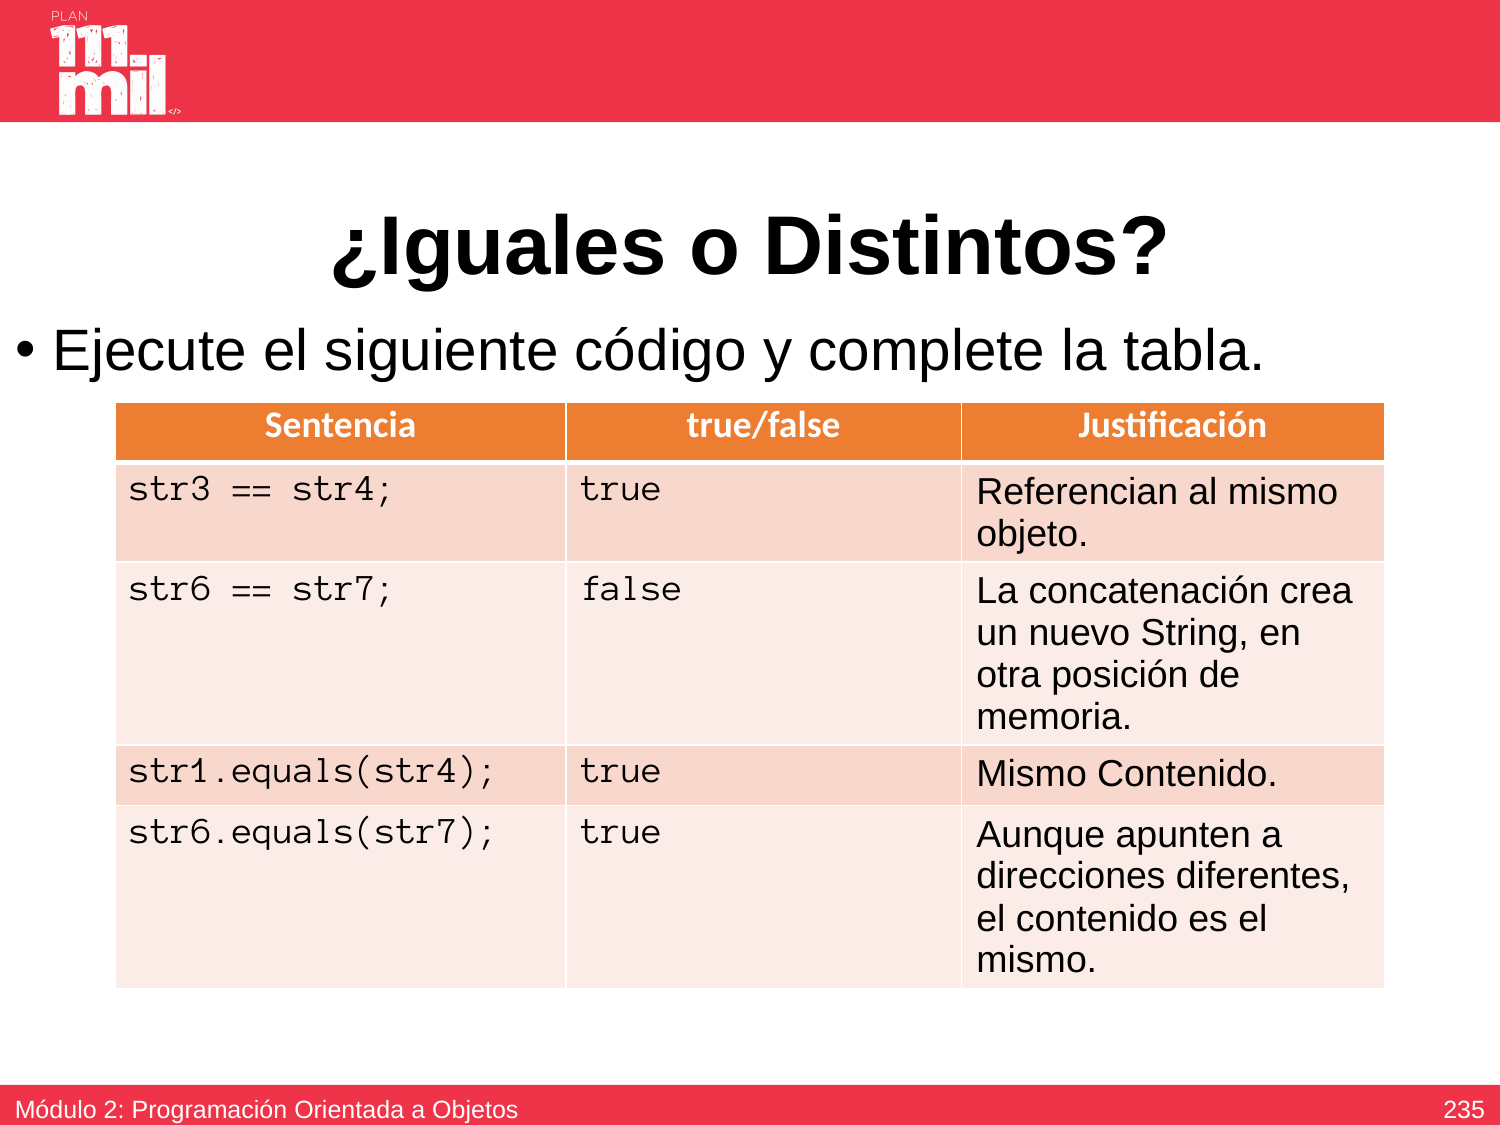

# ¿Iguales o Distintos?
Ejecute el siguiente código y complete la tabla.
| Sentencia | true/false | Justificación |
| --- | --- | --- |
| str3 == str4; | true | Referencian al mismo objeto. |
| str6 == str7; | false | La concatenación crea un nuevo String, en otra posición de memoria. |
| str1.equals(str4); | true | Mismo Contenido. |
| str6.equals(str7); | true | Aunque apunten a direcciones diferentes, el contenido es el mismo. |
235
Módulo 2: Programación Orientada a Objetos